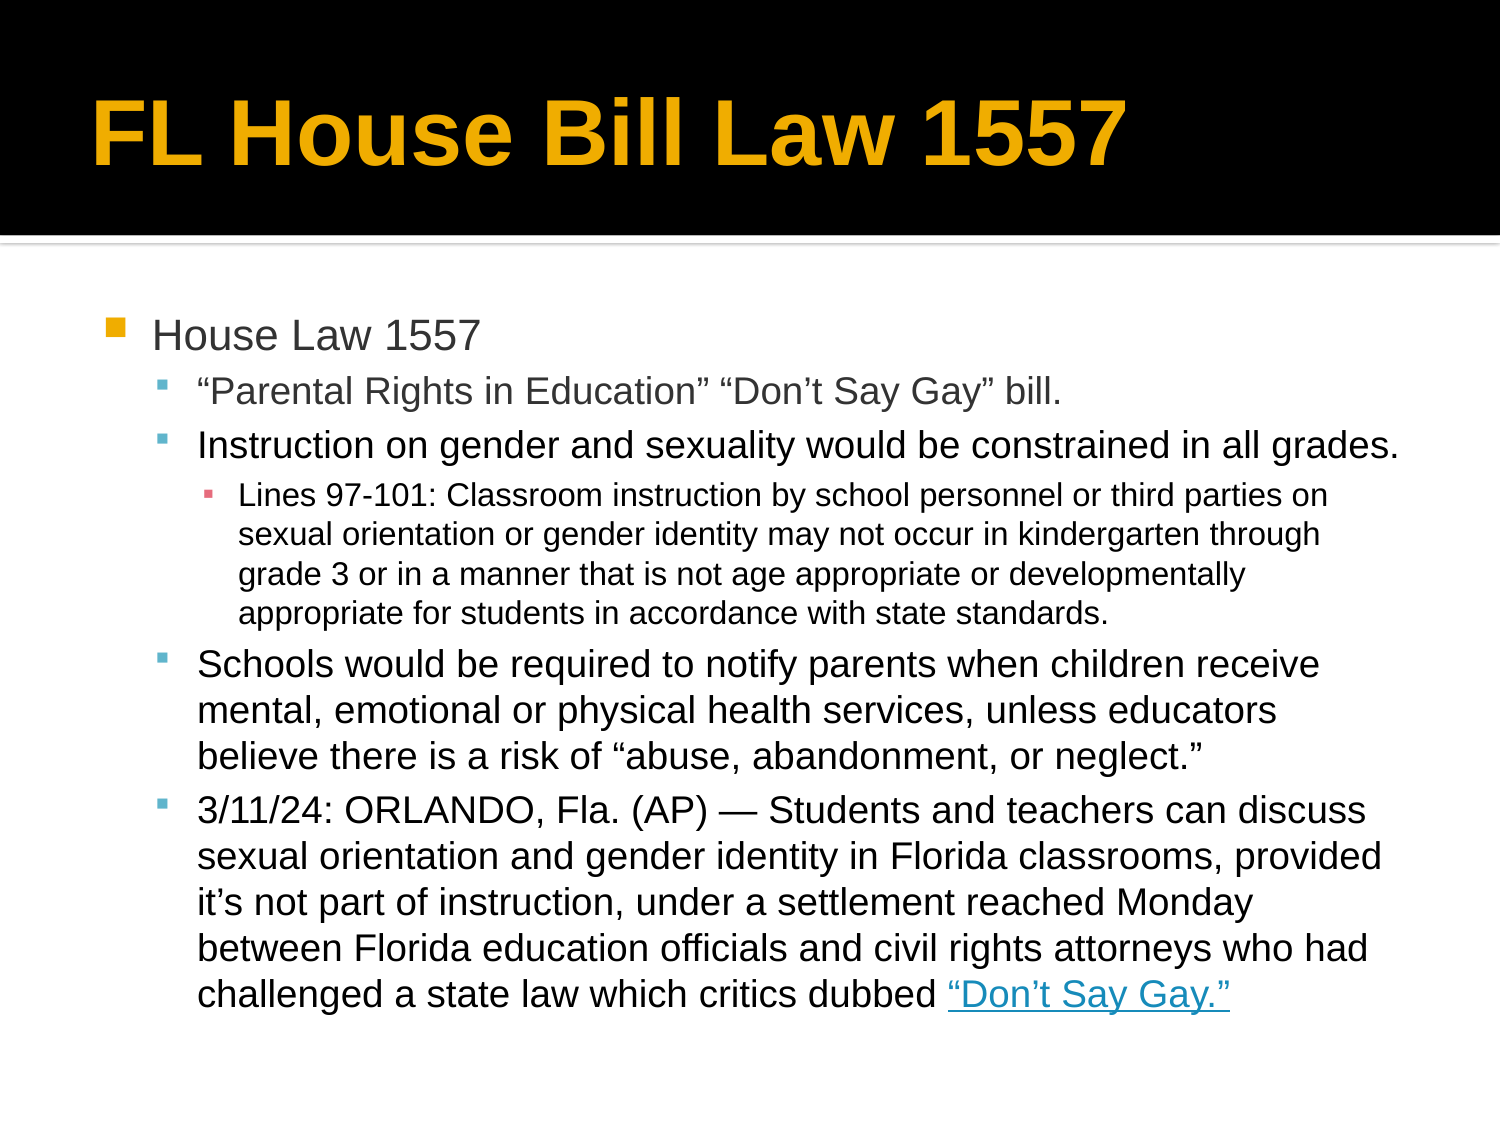

# FL House Bill Law 1557
House Law 1557
“Parental Rights in Education” “Don’t Say Gay” bill.
Instruction on gender and sexuality would be constrained in all grades.
Lines 97-101: Classroom instruction by school personnel or third parties on sexual orientation or gender identity may not occur in kindergarten through grade 3 or in a manner that is not age appropriate or developmentally appropriate for students in accordance with state standards.
Schools would be required to notify parents when children receive mental, emotional or physical health services, unless educators believe there is a risk of “abuse, abandonment, or neglect.”
3/11/24: ORLANDO, Fla. (AP) — Students and teachers can discuss sexual orientation and gender identity in Florida classrooms, provided it’s not part of instruction, under a settlement reached Monday between Florida education officials and civil rights attorneys who had challenged a state law which critics dubbed “Don’t Say Gay.”